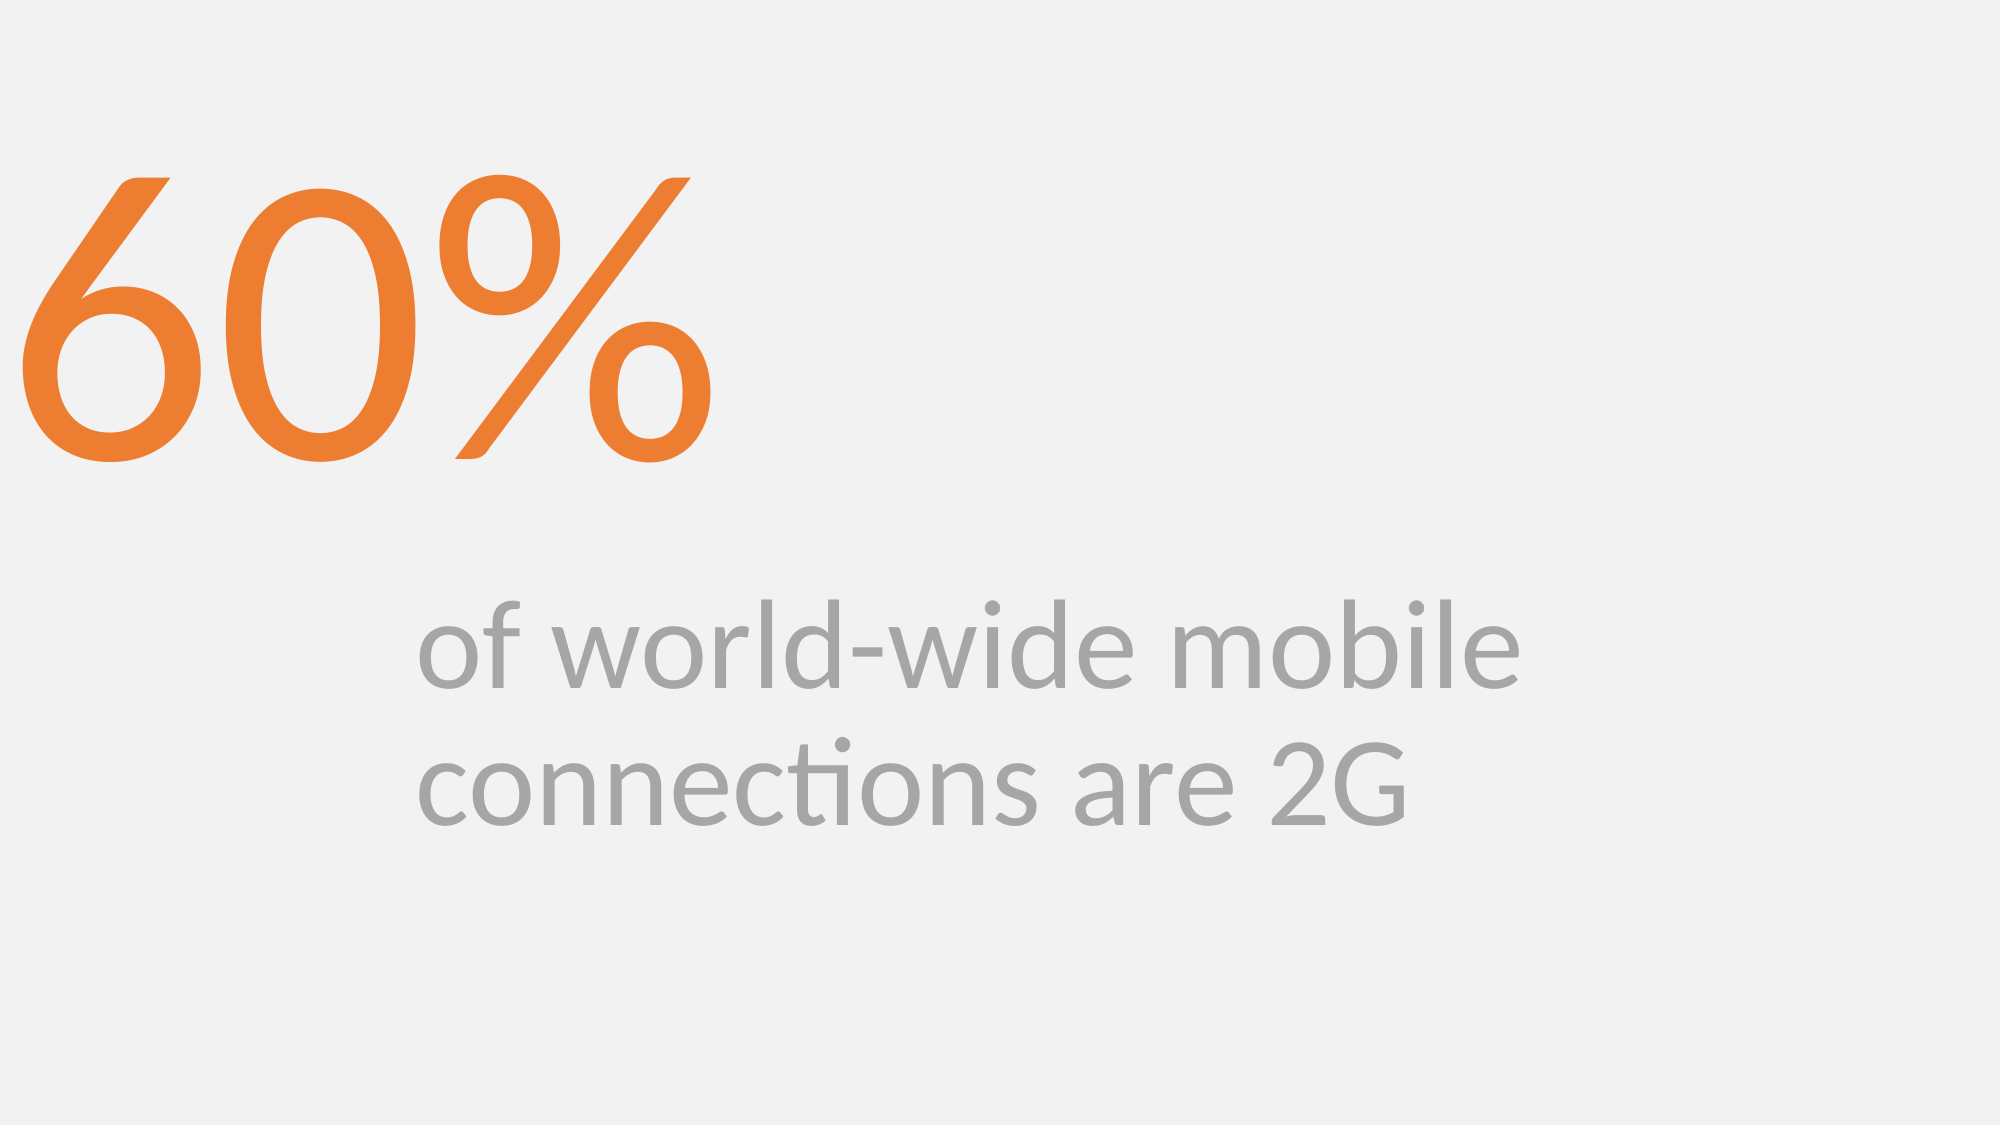

# 60%
of world-wide mobile connections are 2G